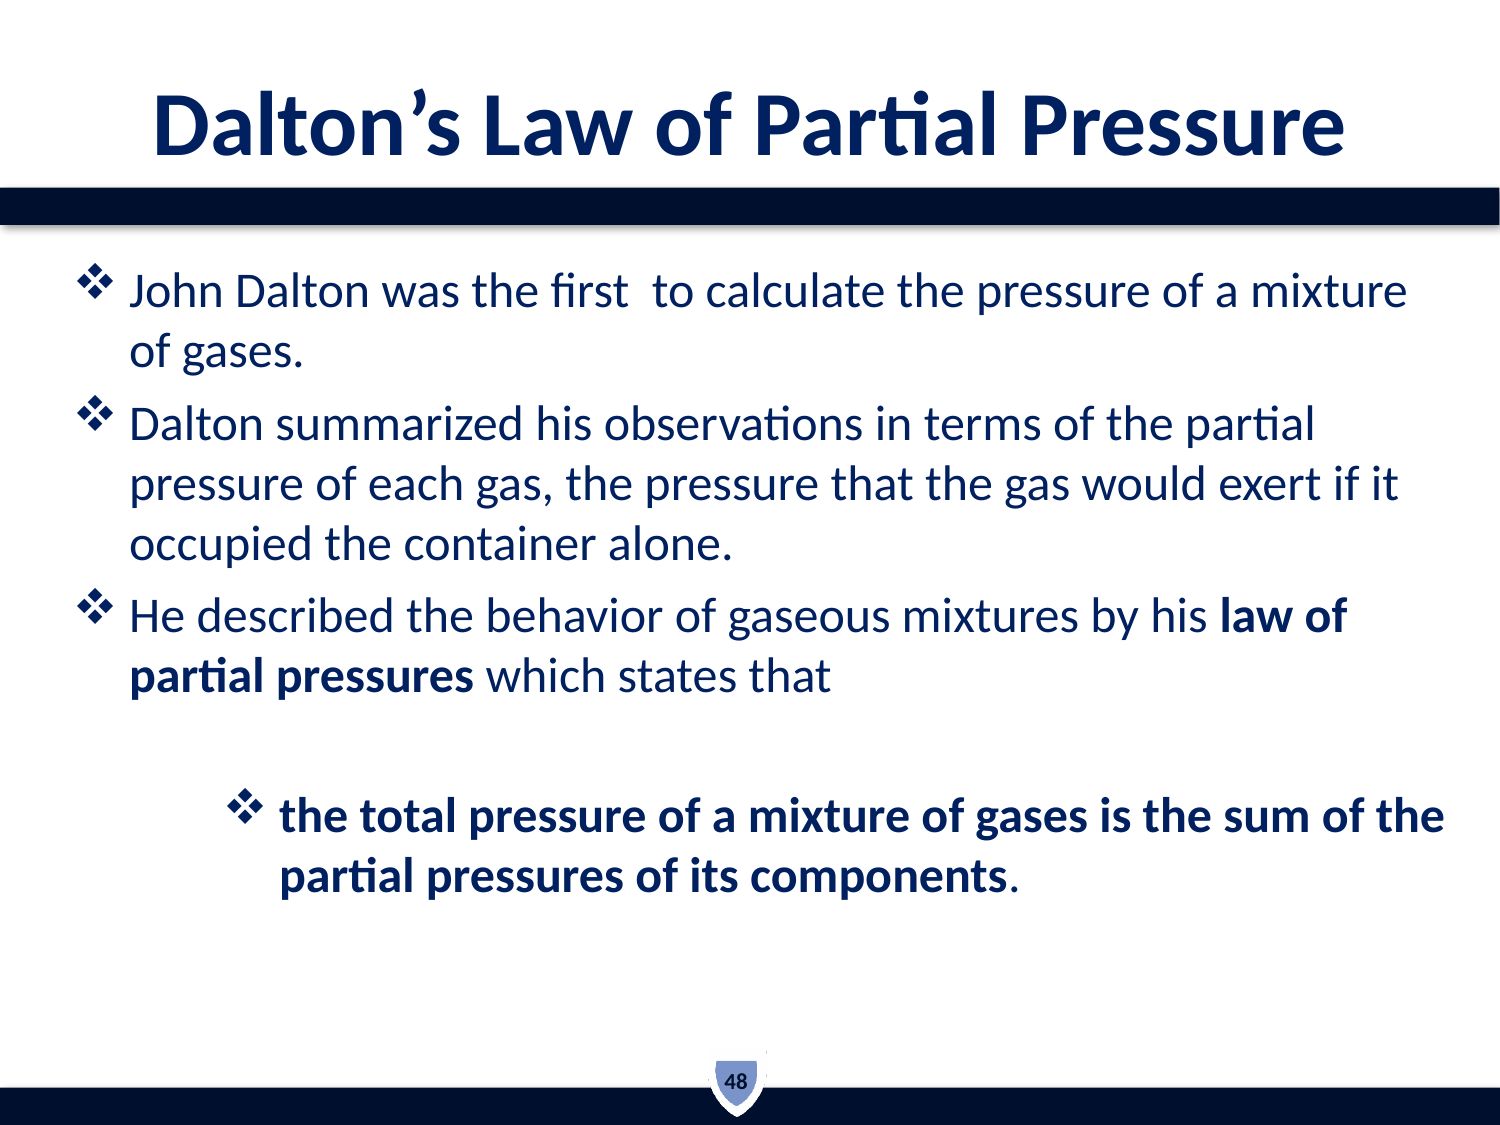

# Dalton’s Law of Partial Pressure
John Dalton was the first  to calculate the pressure of a mixture of gases.
Dalton summarized his observations in terms of the partial pressure of each gas, the pressure that the gas would exert if it occupied the container alone.
He described the behavior of gaseous mixtures by his law of partial pressures which states that

the total pressure of a mixture of gases is the sum of the partial pressures of its components.
48